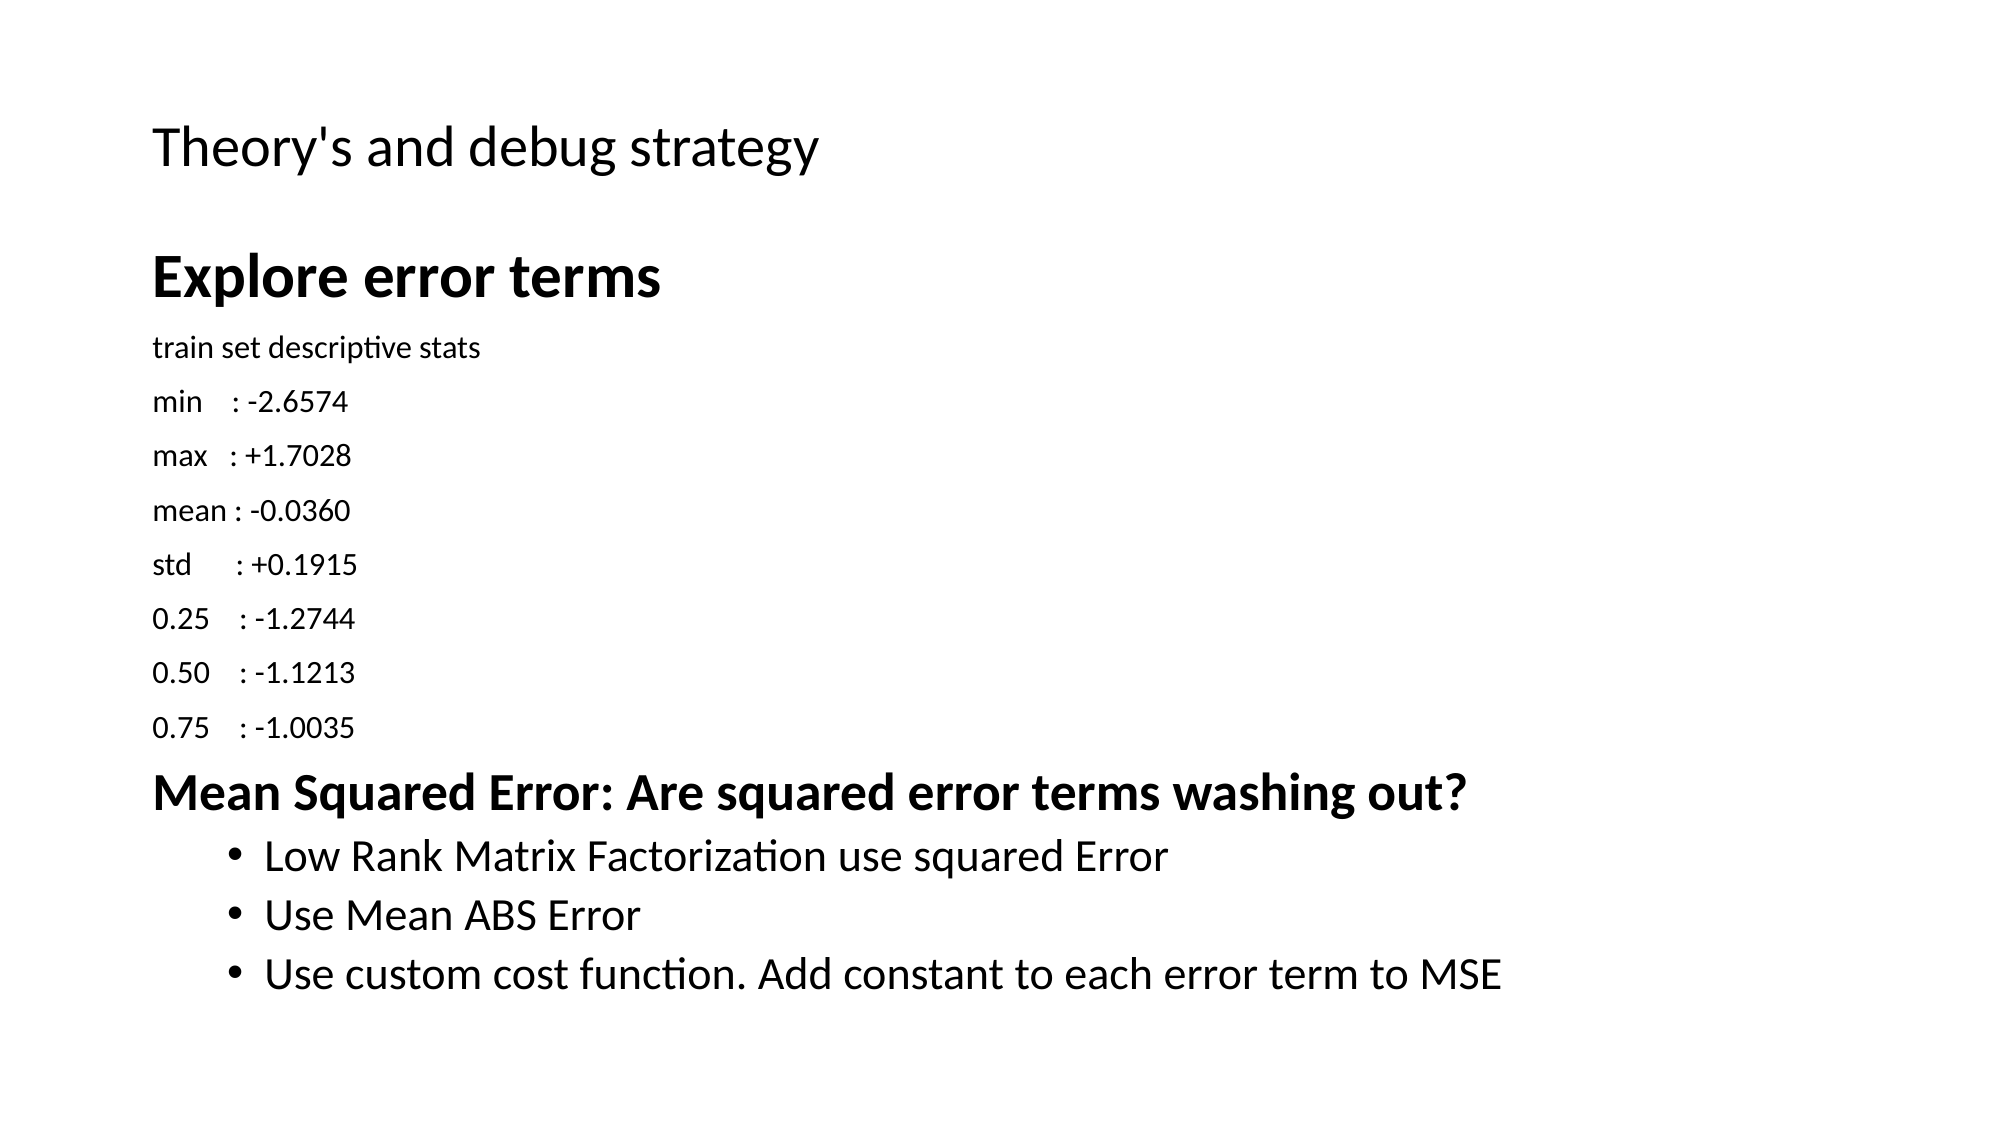

# Theory's and debug strategy
Explore error terms
train set descriptive stats
min    : -2.6574
max   : +1.7028
mean : -0.0360
std      : +0.1915
0.25    : -1.2744
0.50    : -1.1213
0.75    : -1.0035
Mean Squared Error: Are squared error terms washing out?
Low Rank Matrix Factorization use squared Error
Use Mean ABS Error
Use custom cost function. Add constant to each error term to MSE